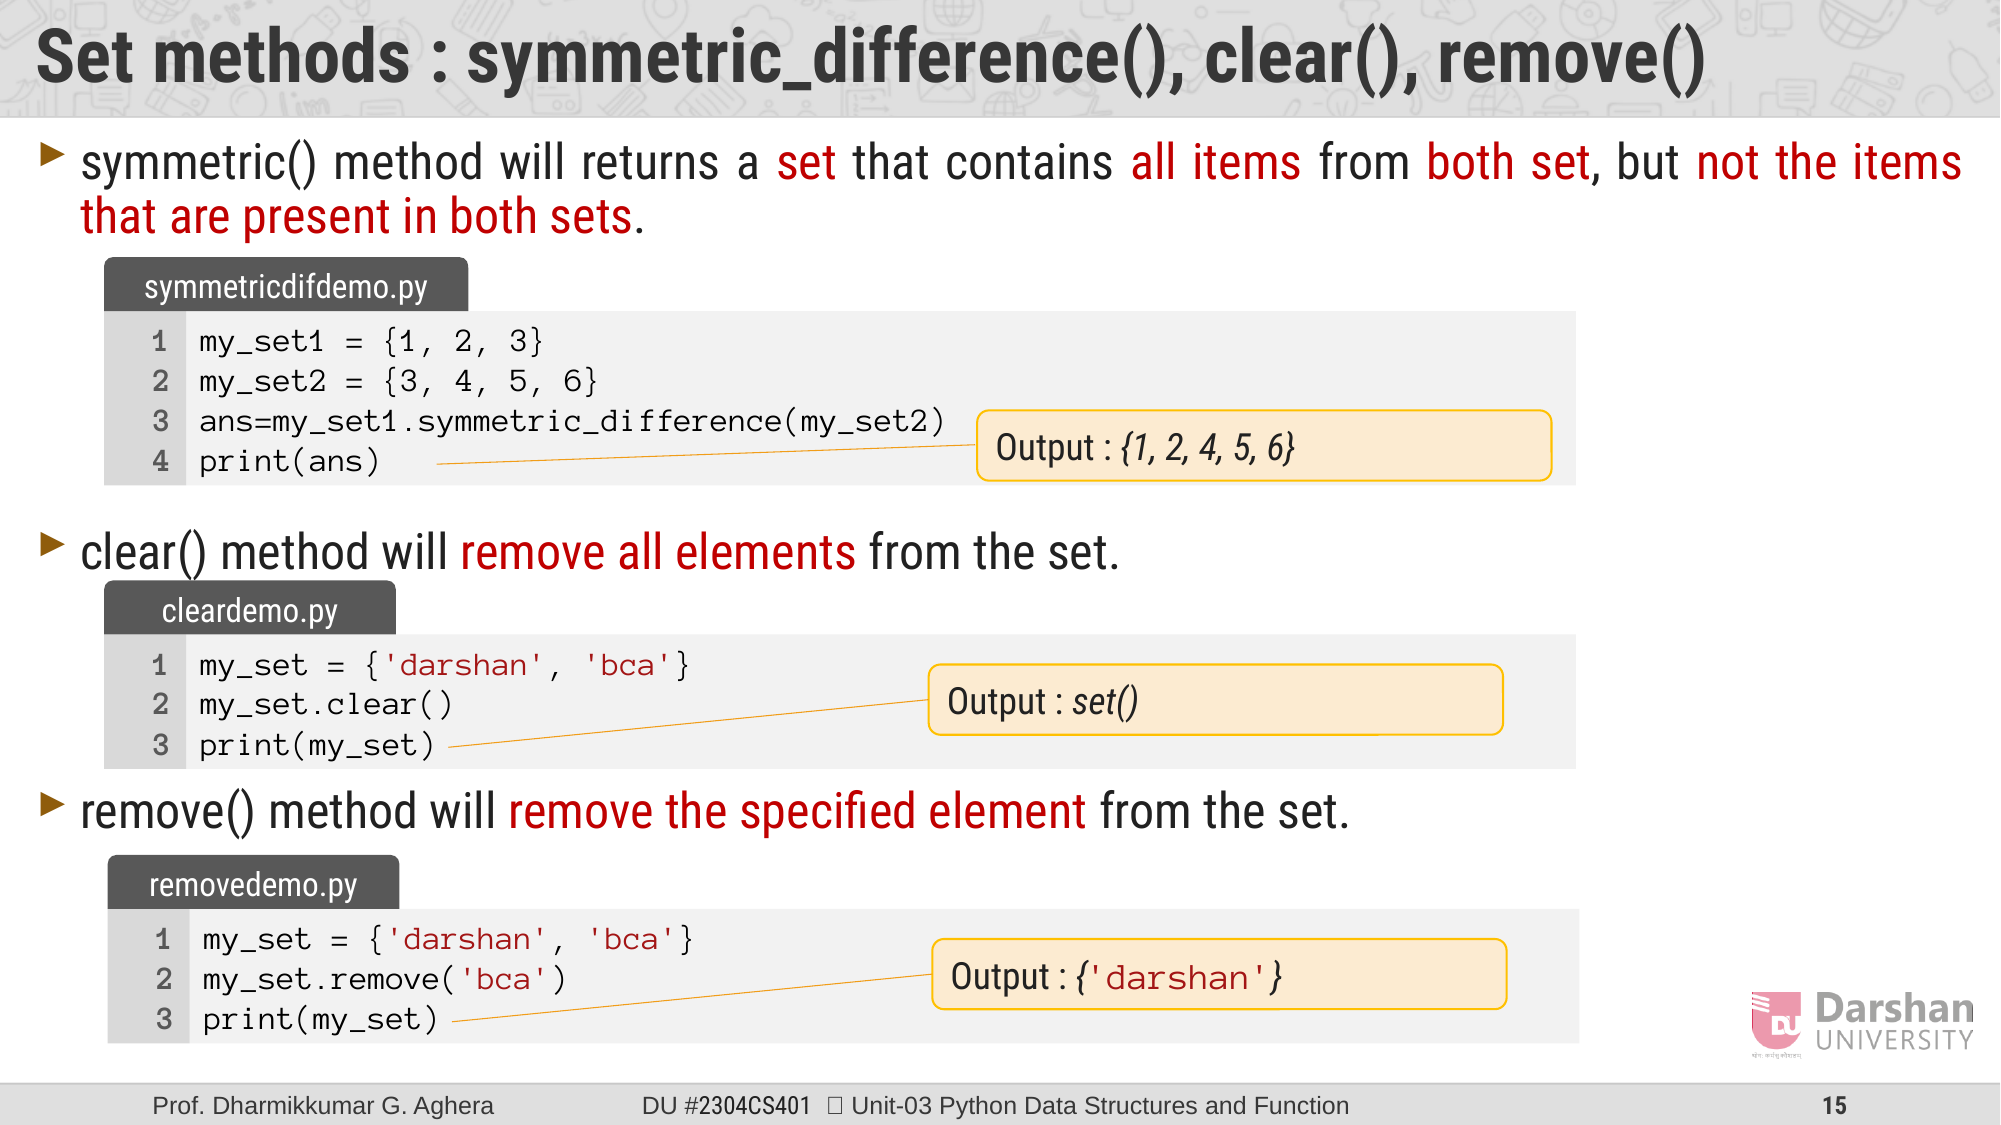

# Set methods : symmetric_difference(), clear(), remove()
symmetric() method will returns a set that contains all items from both set, but not the items that are present in both sets.

clear() method will remove all elements from the set.

remove() method will remove the specified element from the set.

symmetricdifdemo.py
1
2
3
4
my_set1 = {1, 2, 3}
my_set2 = {3, 4, 5, 6}
ans=my_set1.symmetric_difference(my_set2)
print(ans)
Output : {1, 2, 4, 5, 6}
cleardemo.py
1
2
3
my_set = {'darshan', 'bca'}
my_set.clear()
print(my_set)
Output : set()
removedemo.py
1
2
3
my_set = {'darshan', 'bca'}
my_set.remove('bca')
print(my_set)
Output : {'darshan'}